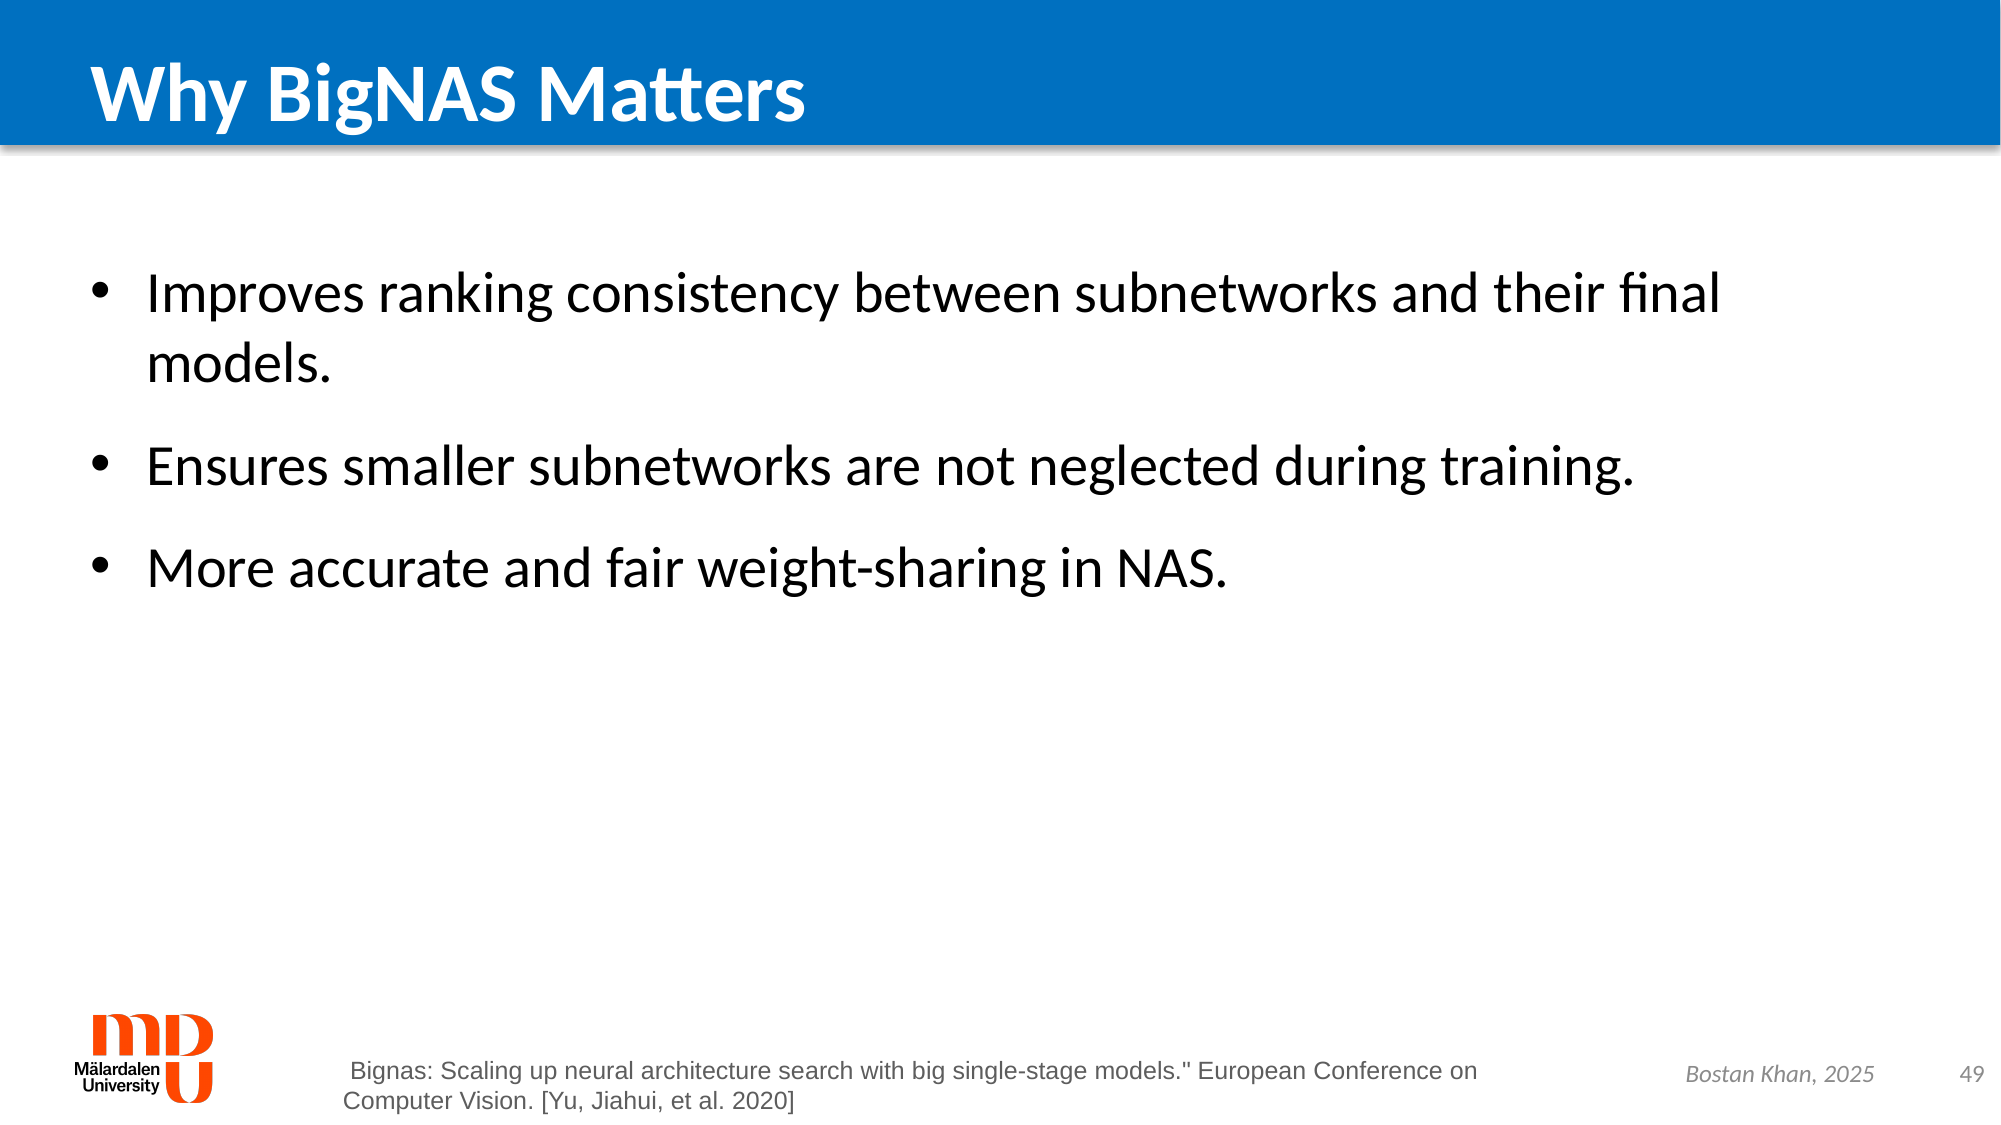

# Why BigNAS Matters

Improves ranking consistency between subnetworks and their final models.
Ensures smaller subnetworks are not neglected during training.
More accurate and fair weight-sharing in NAS.
Bostan Khan, 2025
49
 Bignas: Scaling up neural architecture search with big single-stage models." European Conference on Computer Vision. [Yu, Jiahui, et al. 2020]